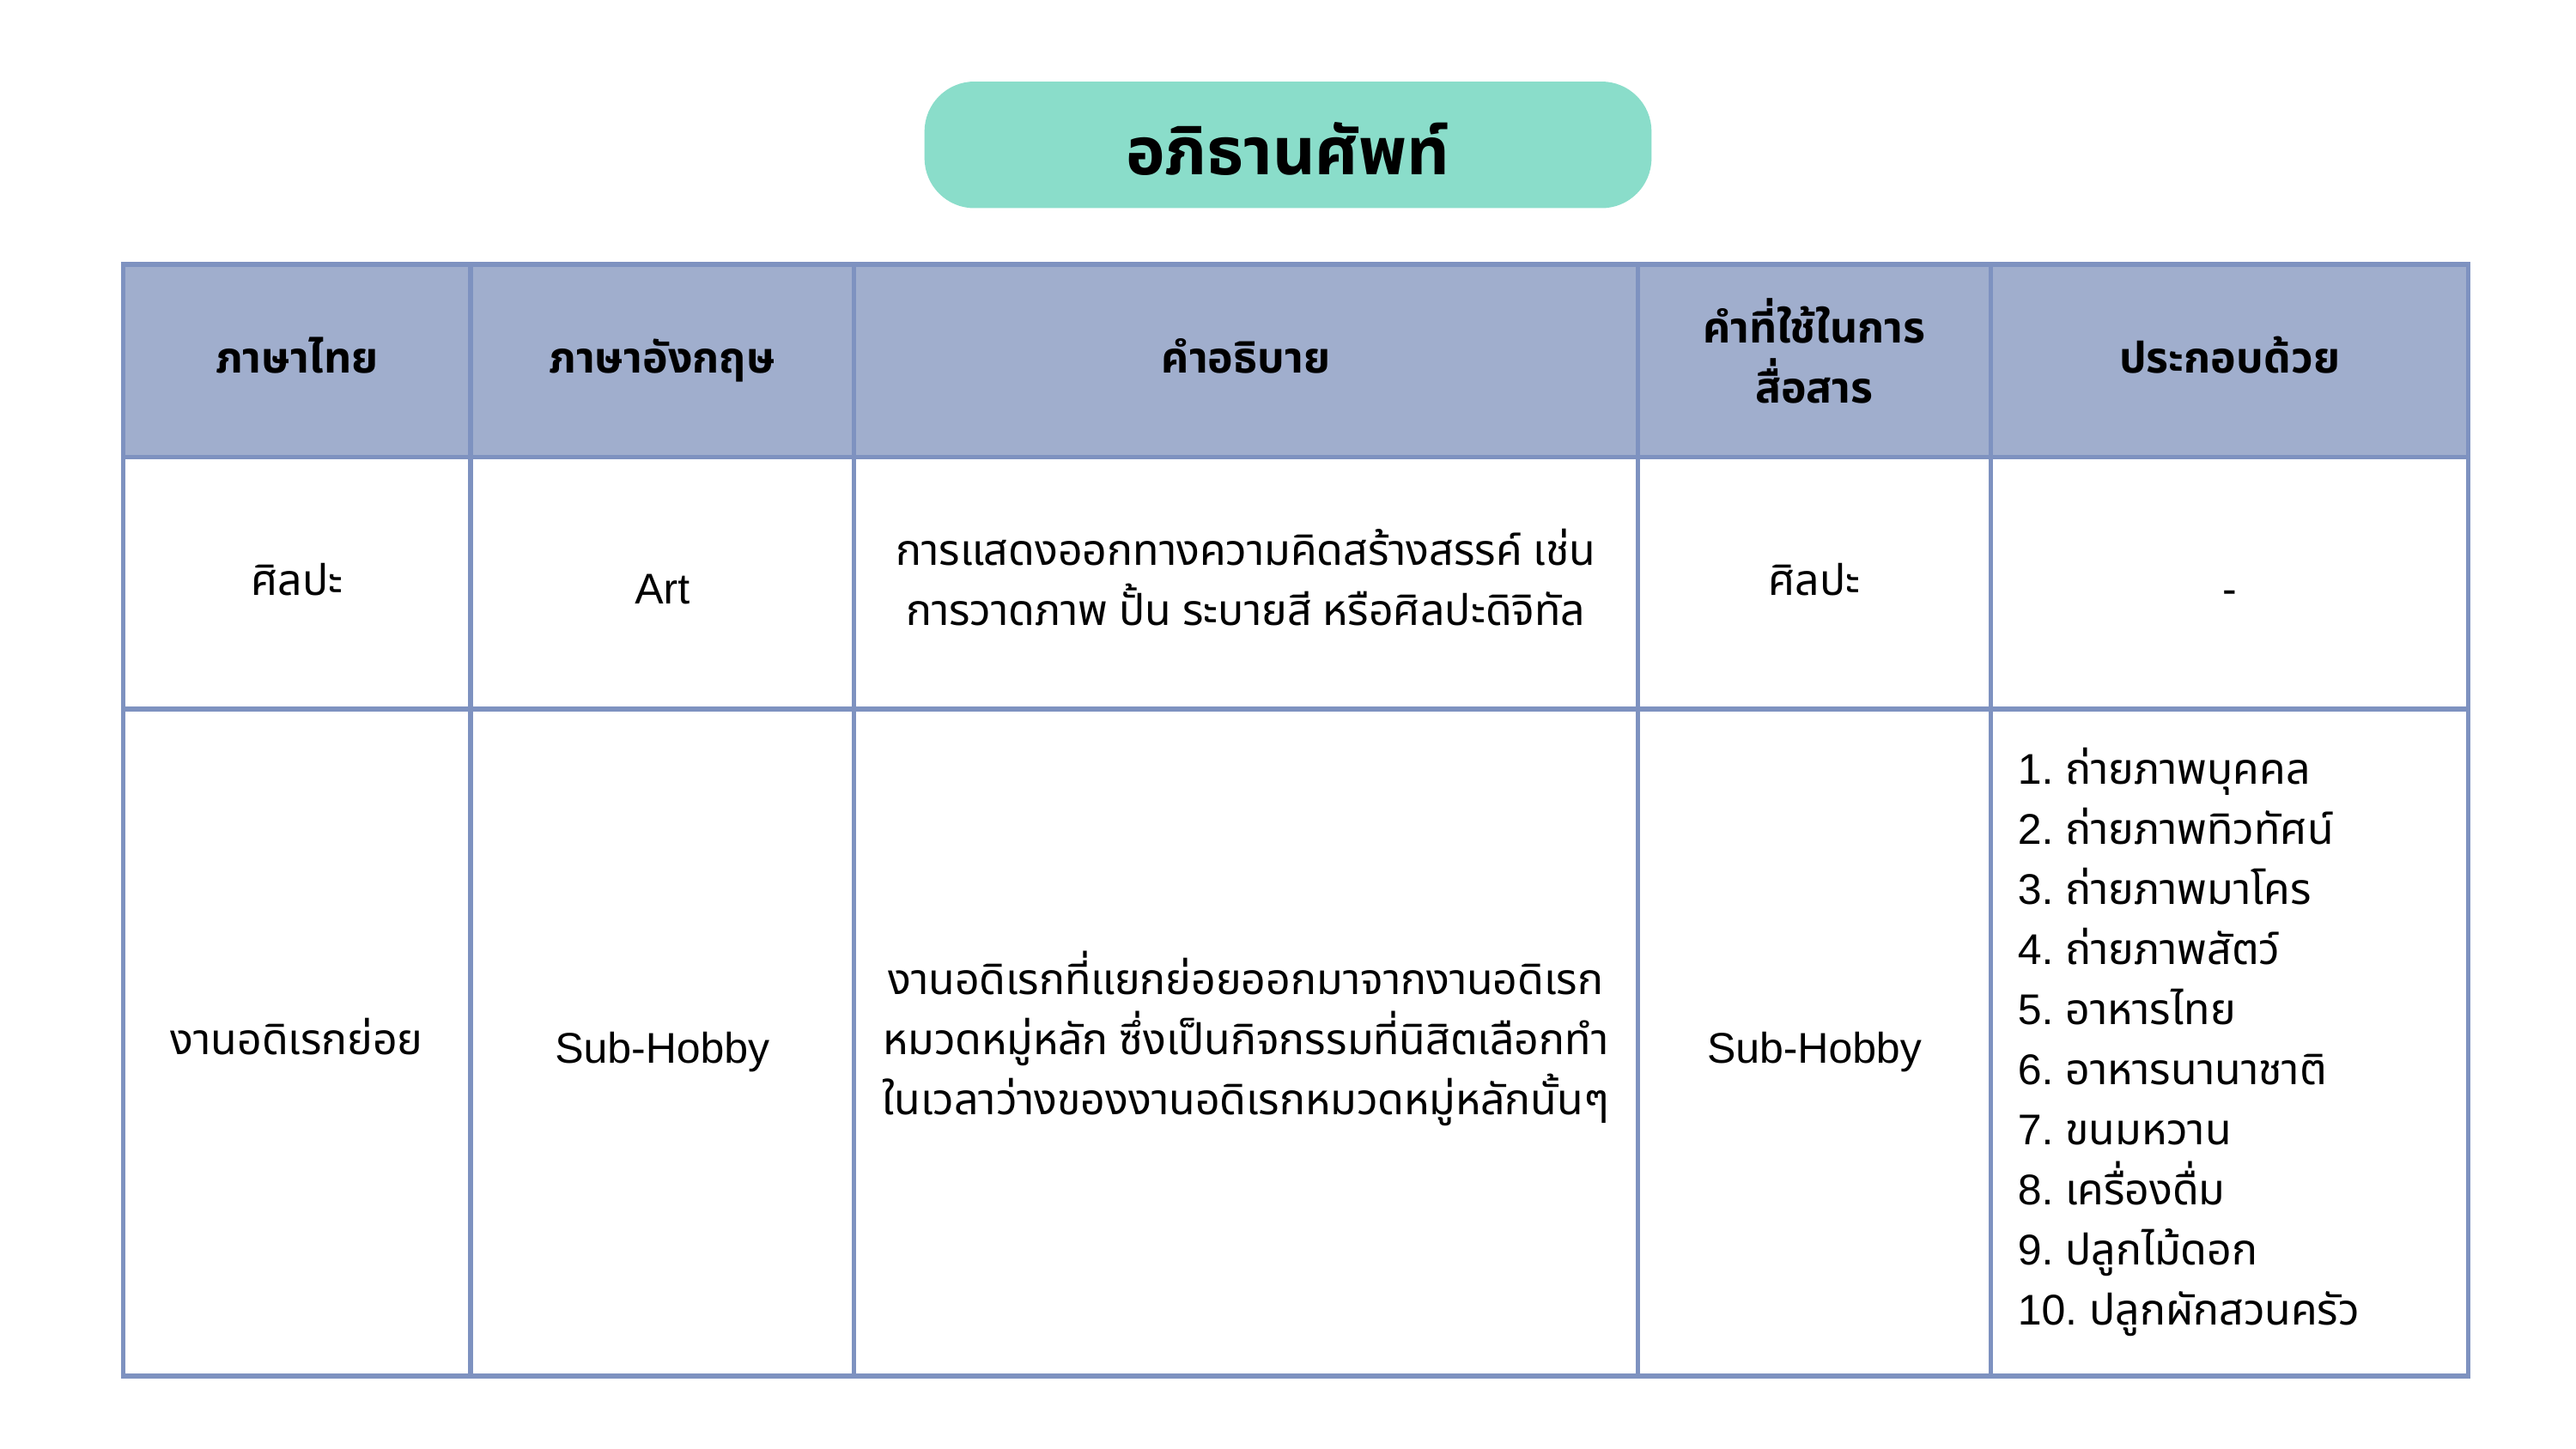

อภิธานศัพท์
| ภาษาไทย | ภาษาอังกฤษ | คำอธิบาย | คำที่ใช้ในการสื่อสาร | ประกอบด้วย |
| --- | --- | --- | --- | --- |
| ศิลปะ | Art | การแสดงออกทางความคิดสร้างสรรค์ เช่น การวาดภาพ ปั้น ระบายสี หรือศิลปะดิจิทัล | ศิลปะ | - |
| งานอดิเรกย่อย | Sub-Hobby | งานอดิเรกที่แยกย่อยออกมาจากงานอดิเรกหมวดหมู่หลัก ซึ่งเป็นกิจกรรมที่นิสิตเลือกทำในเวลาว่างของงานอดิเรกหมวดหมู่หลักนั้นๆ | Sub-Hobby | 1. ถ่ายภาพบุคคล 2. ถ่ายภาพทิวทัศน์ 3. ถ่ายภาพมาโคร 4. ถ่ายภาพสัตว์ 5. อาหารไทย 6. อาหารนานาชาติ 7. ขนมหวาน 8. เครื่องดื่ม 9. ปลูกไม้ดอก 10. ปลูกผักสวนครัว |